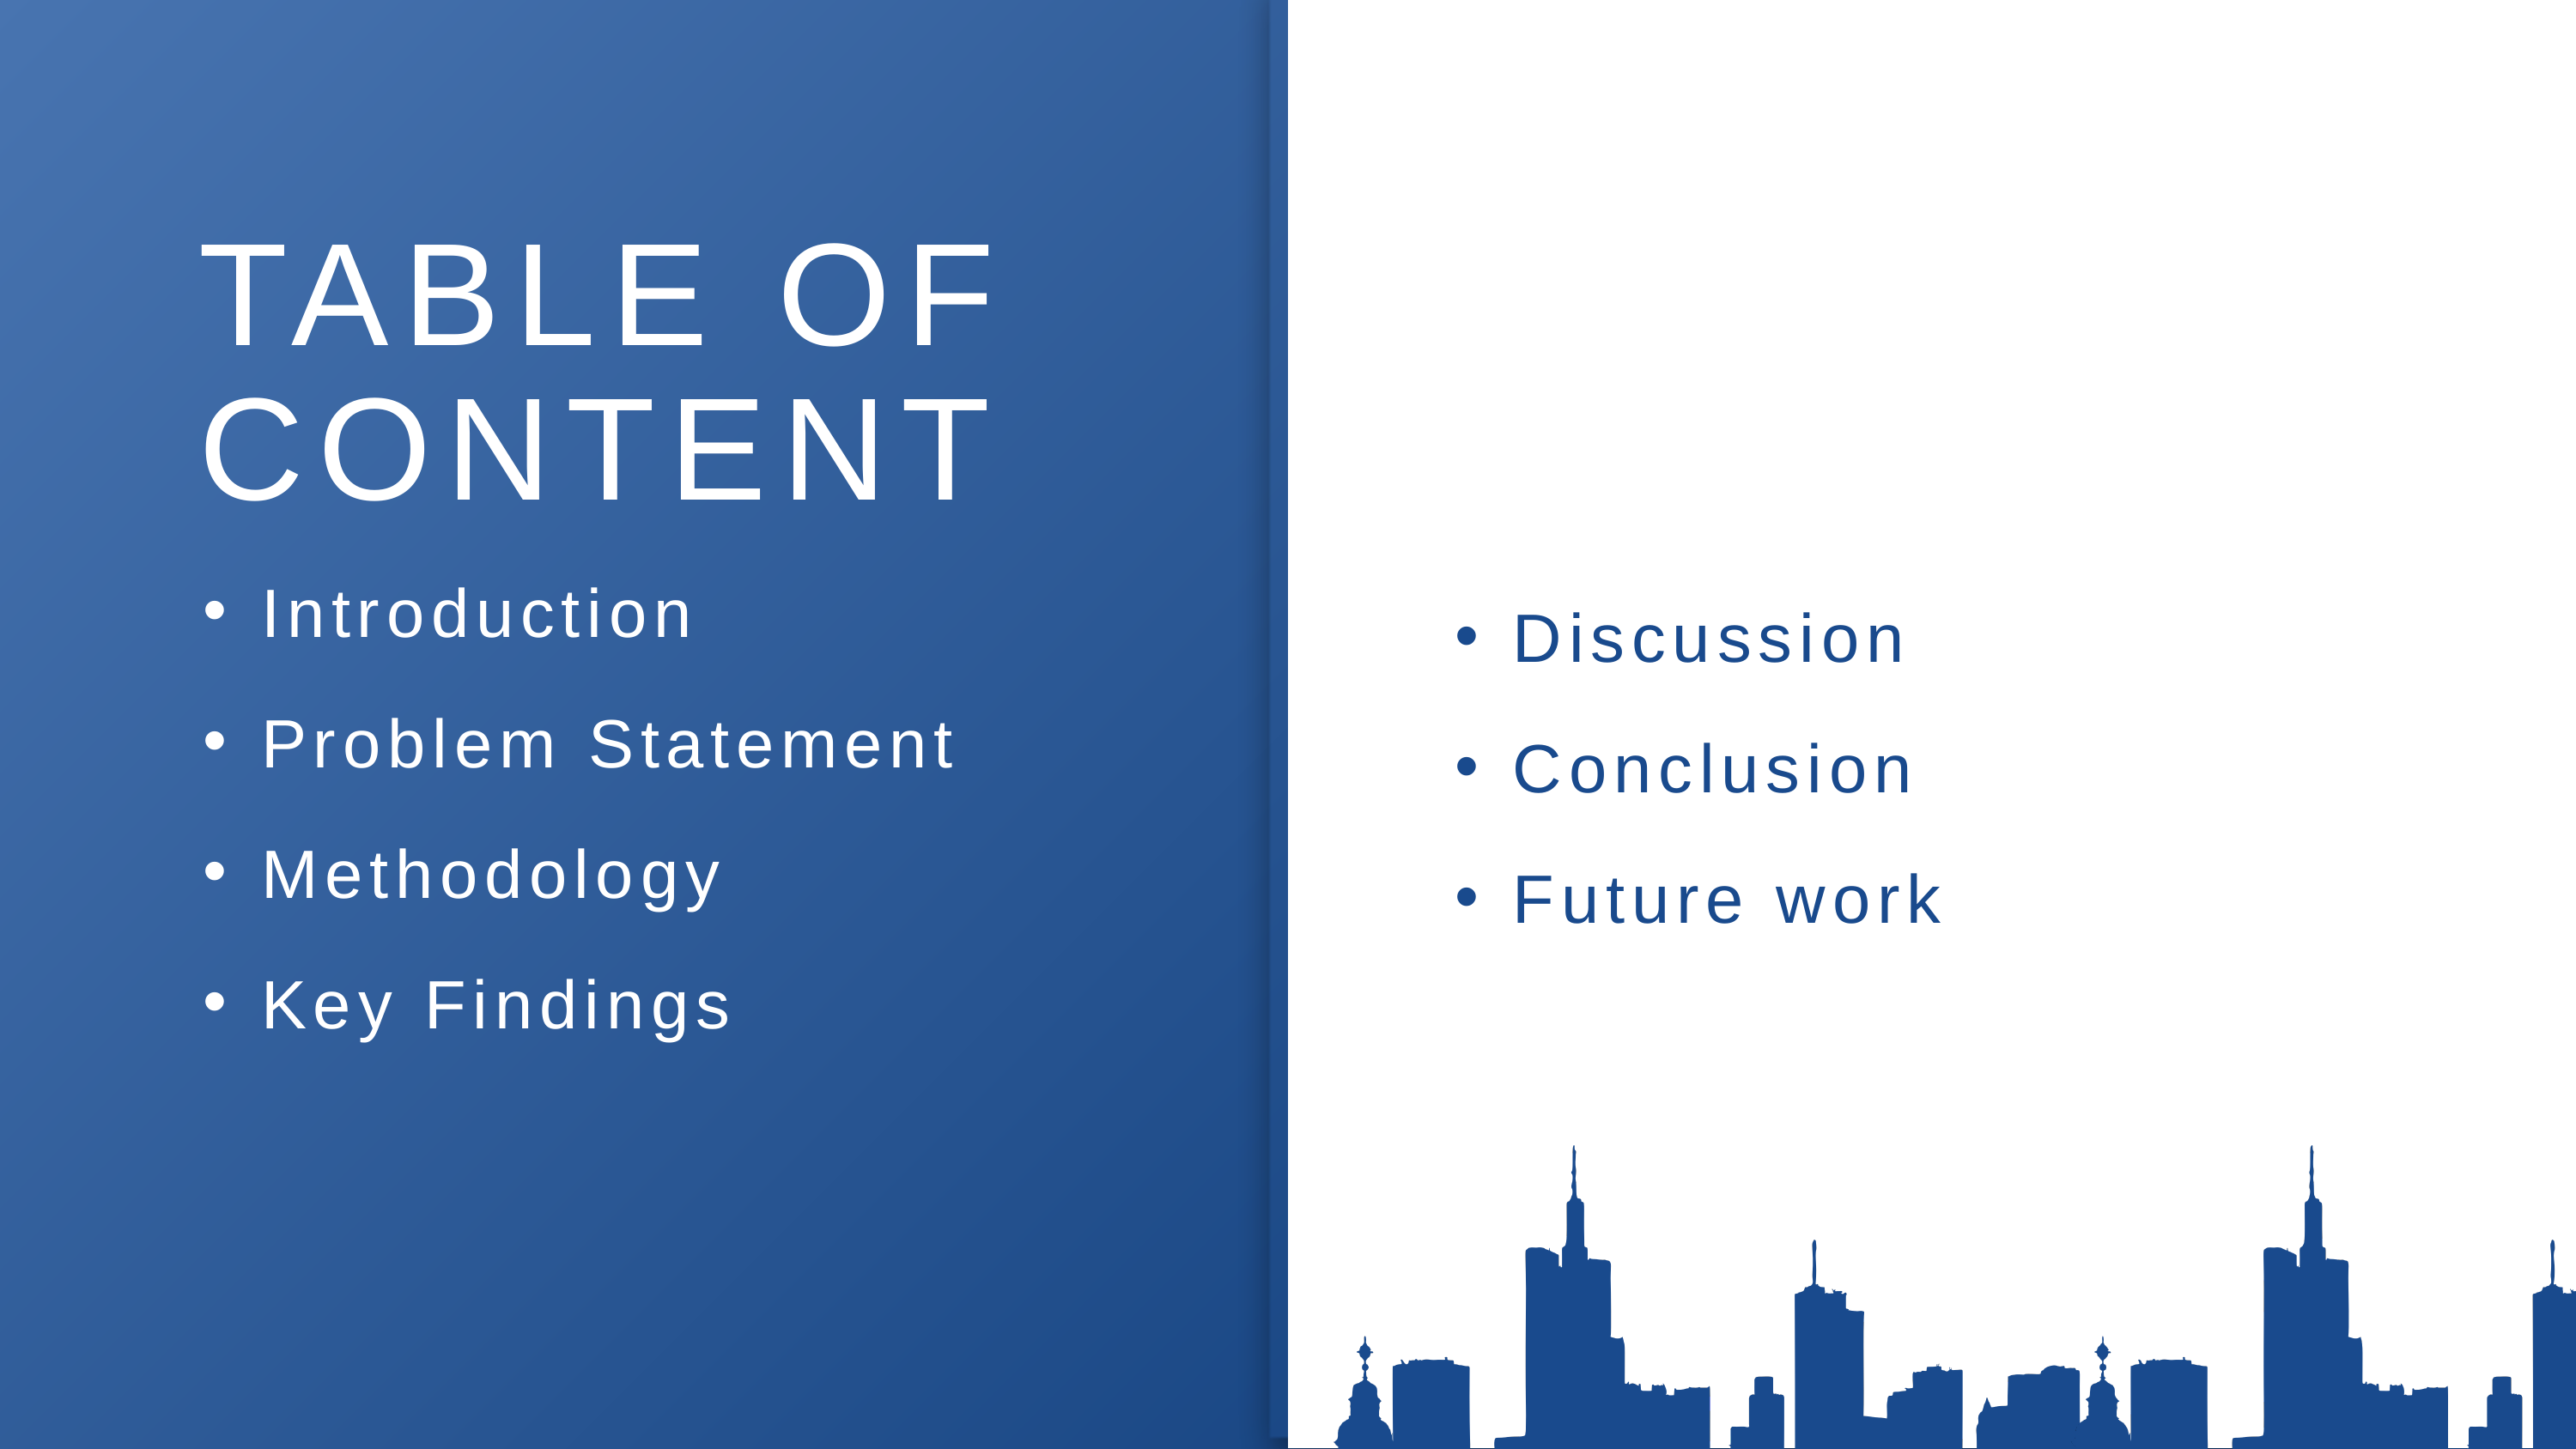

TABLE OF CONTENT
Introduction
Problem Statement
Methodology
Key Findings
Discussion
Conclusion
Future work